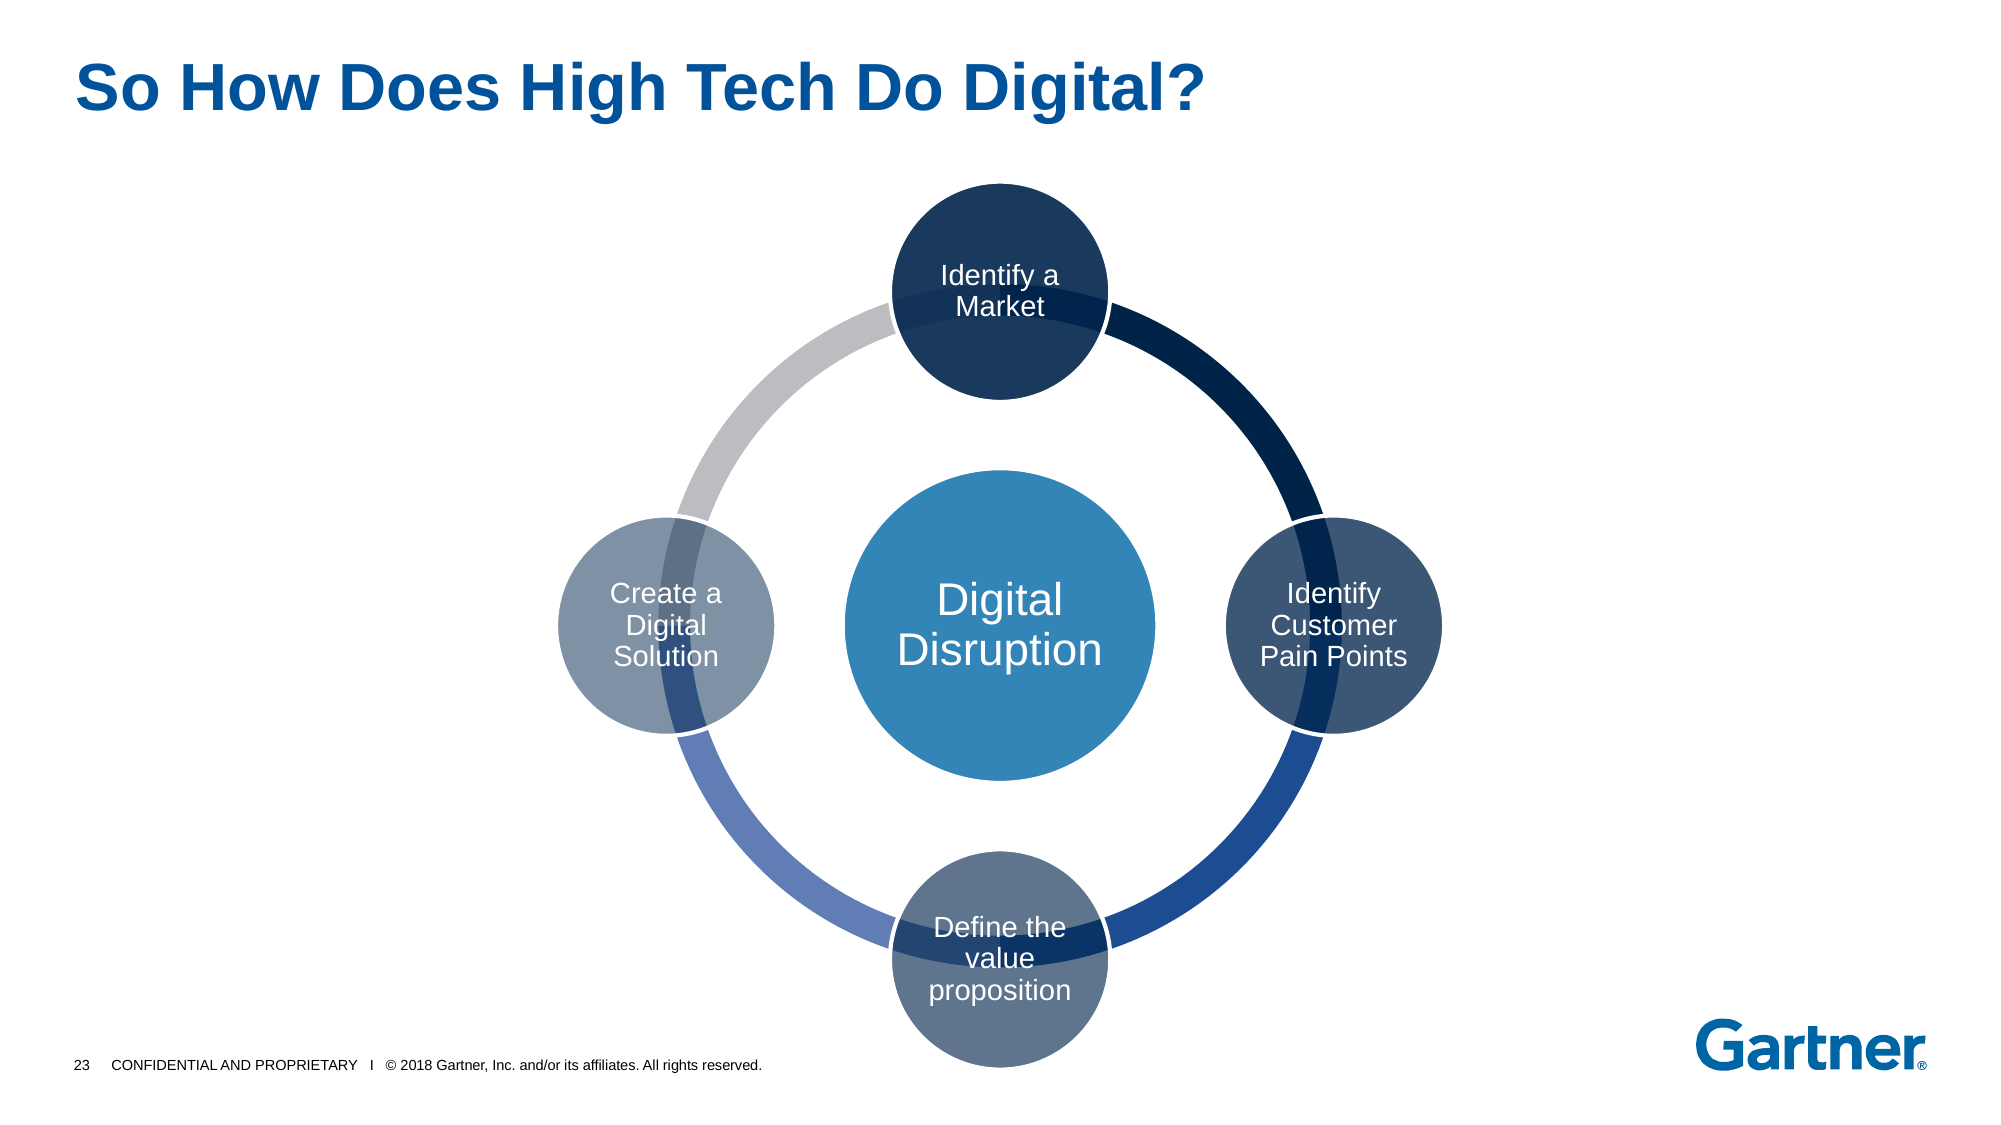

# So How Does High Tech Do Digital?
Digital Disruption
Identify a Market
Identify Customer Pain Points
Define the value proposition
Create a Digital Solution